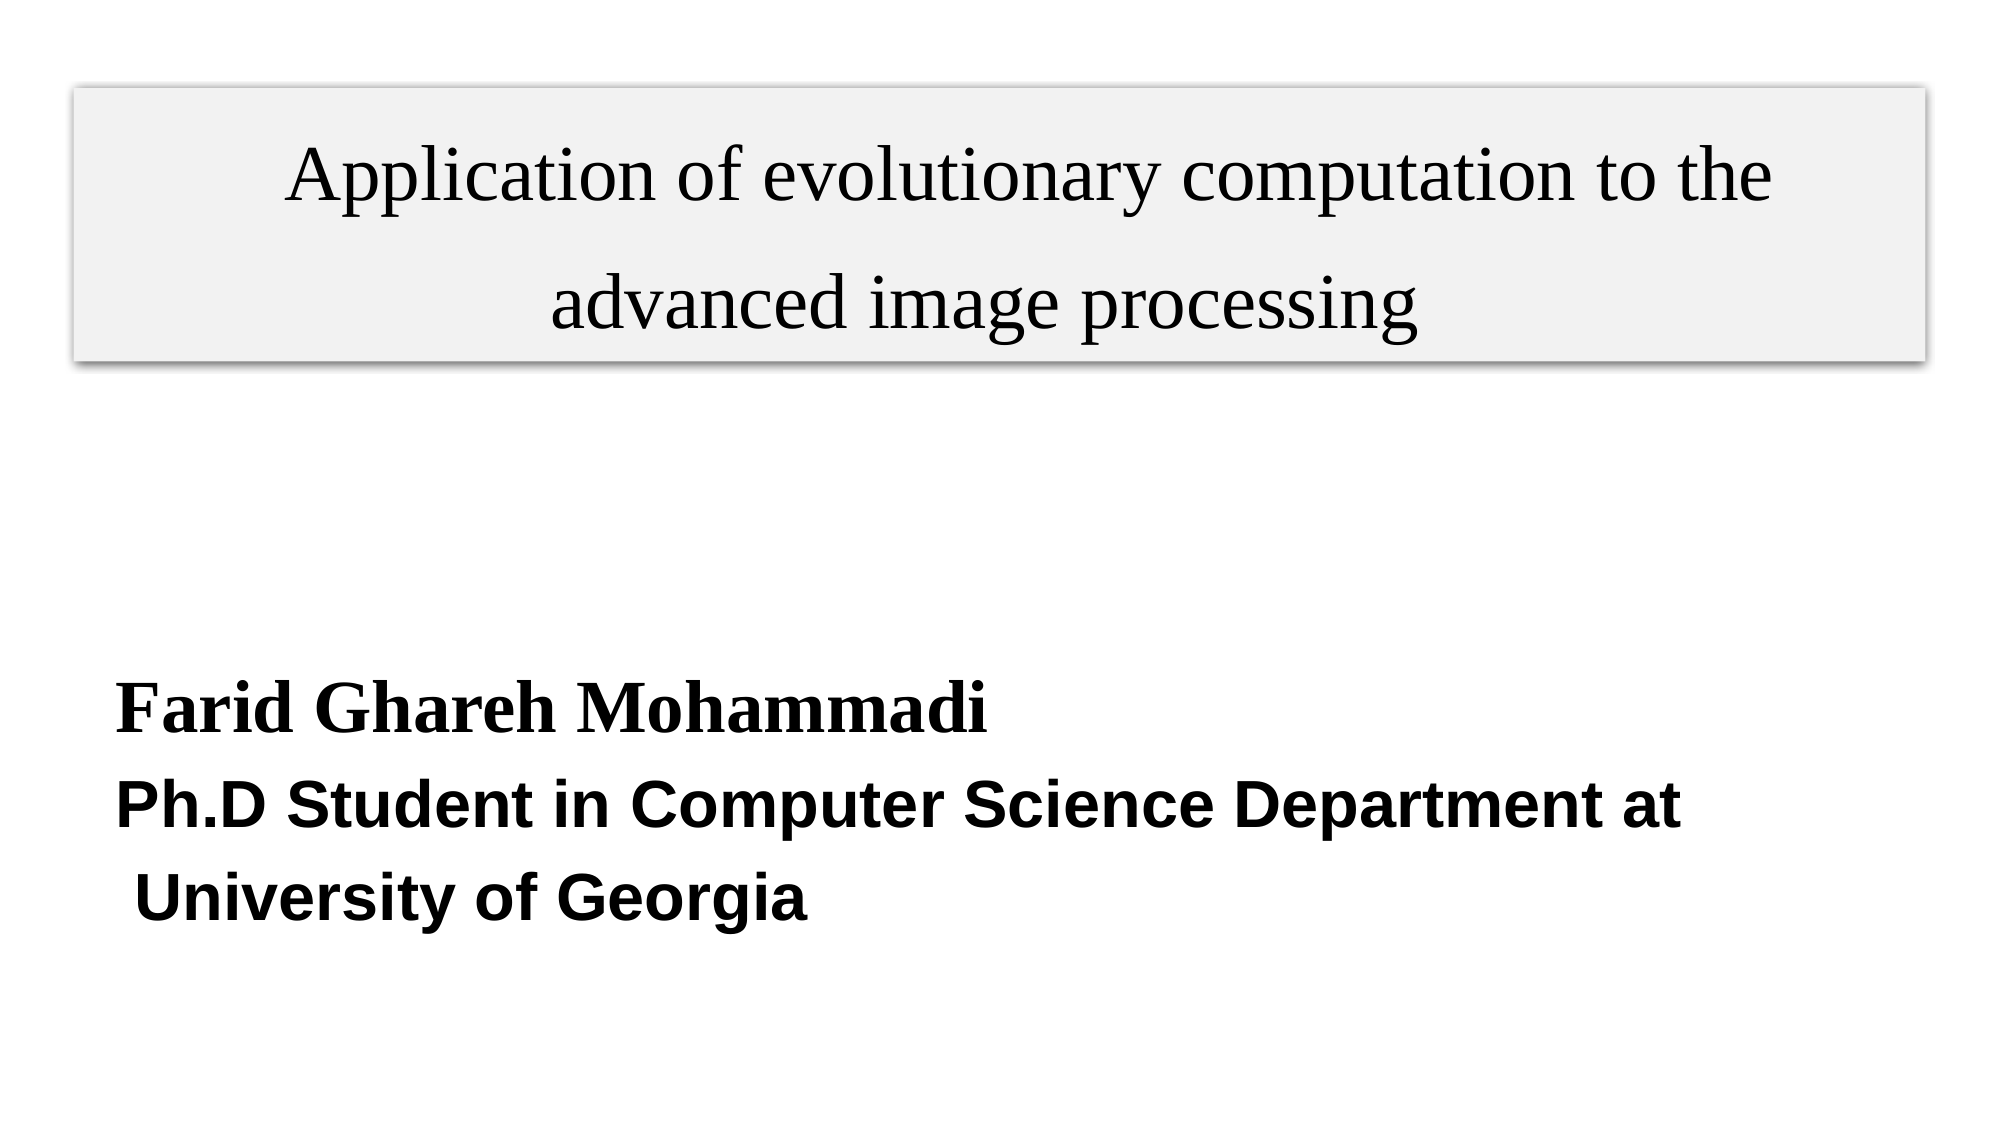

# Application of evolutionary computation to the advanced image processing
Farid Ghareh Mohammadi
Ph.D Student in Computer Science Department at
 University of Georgia